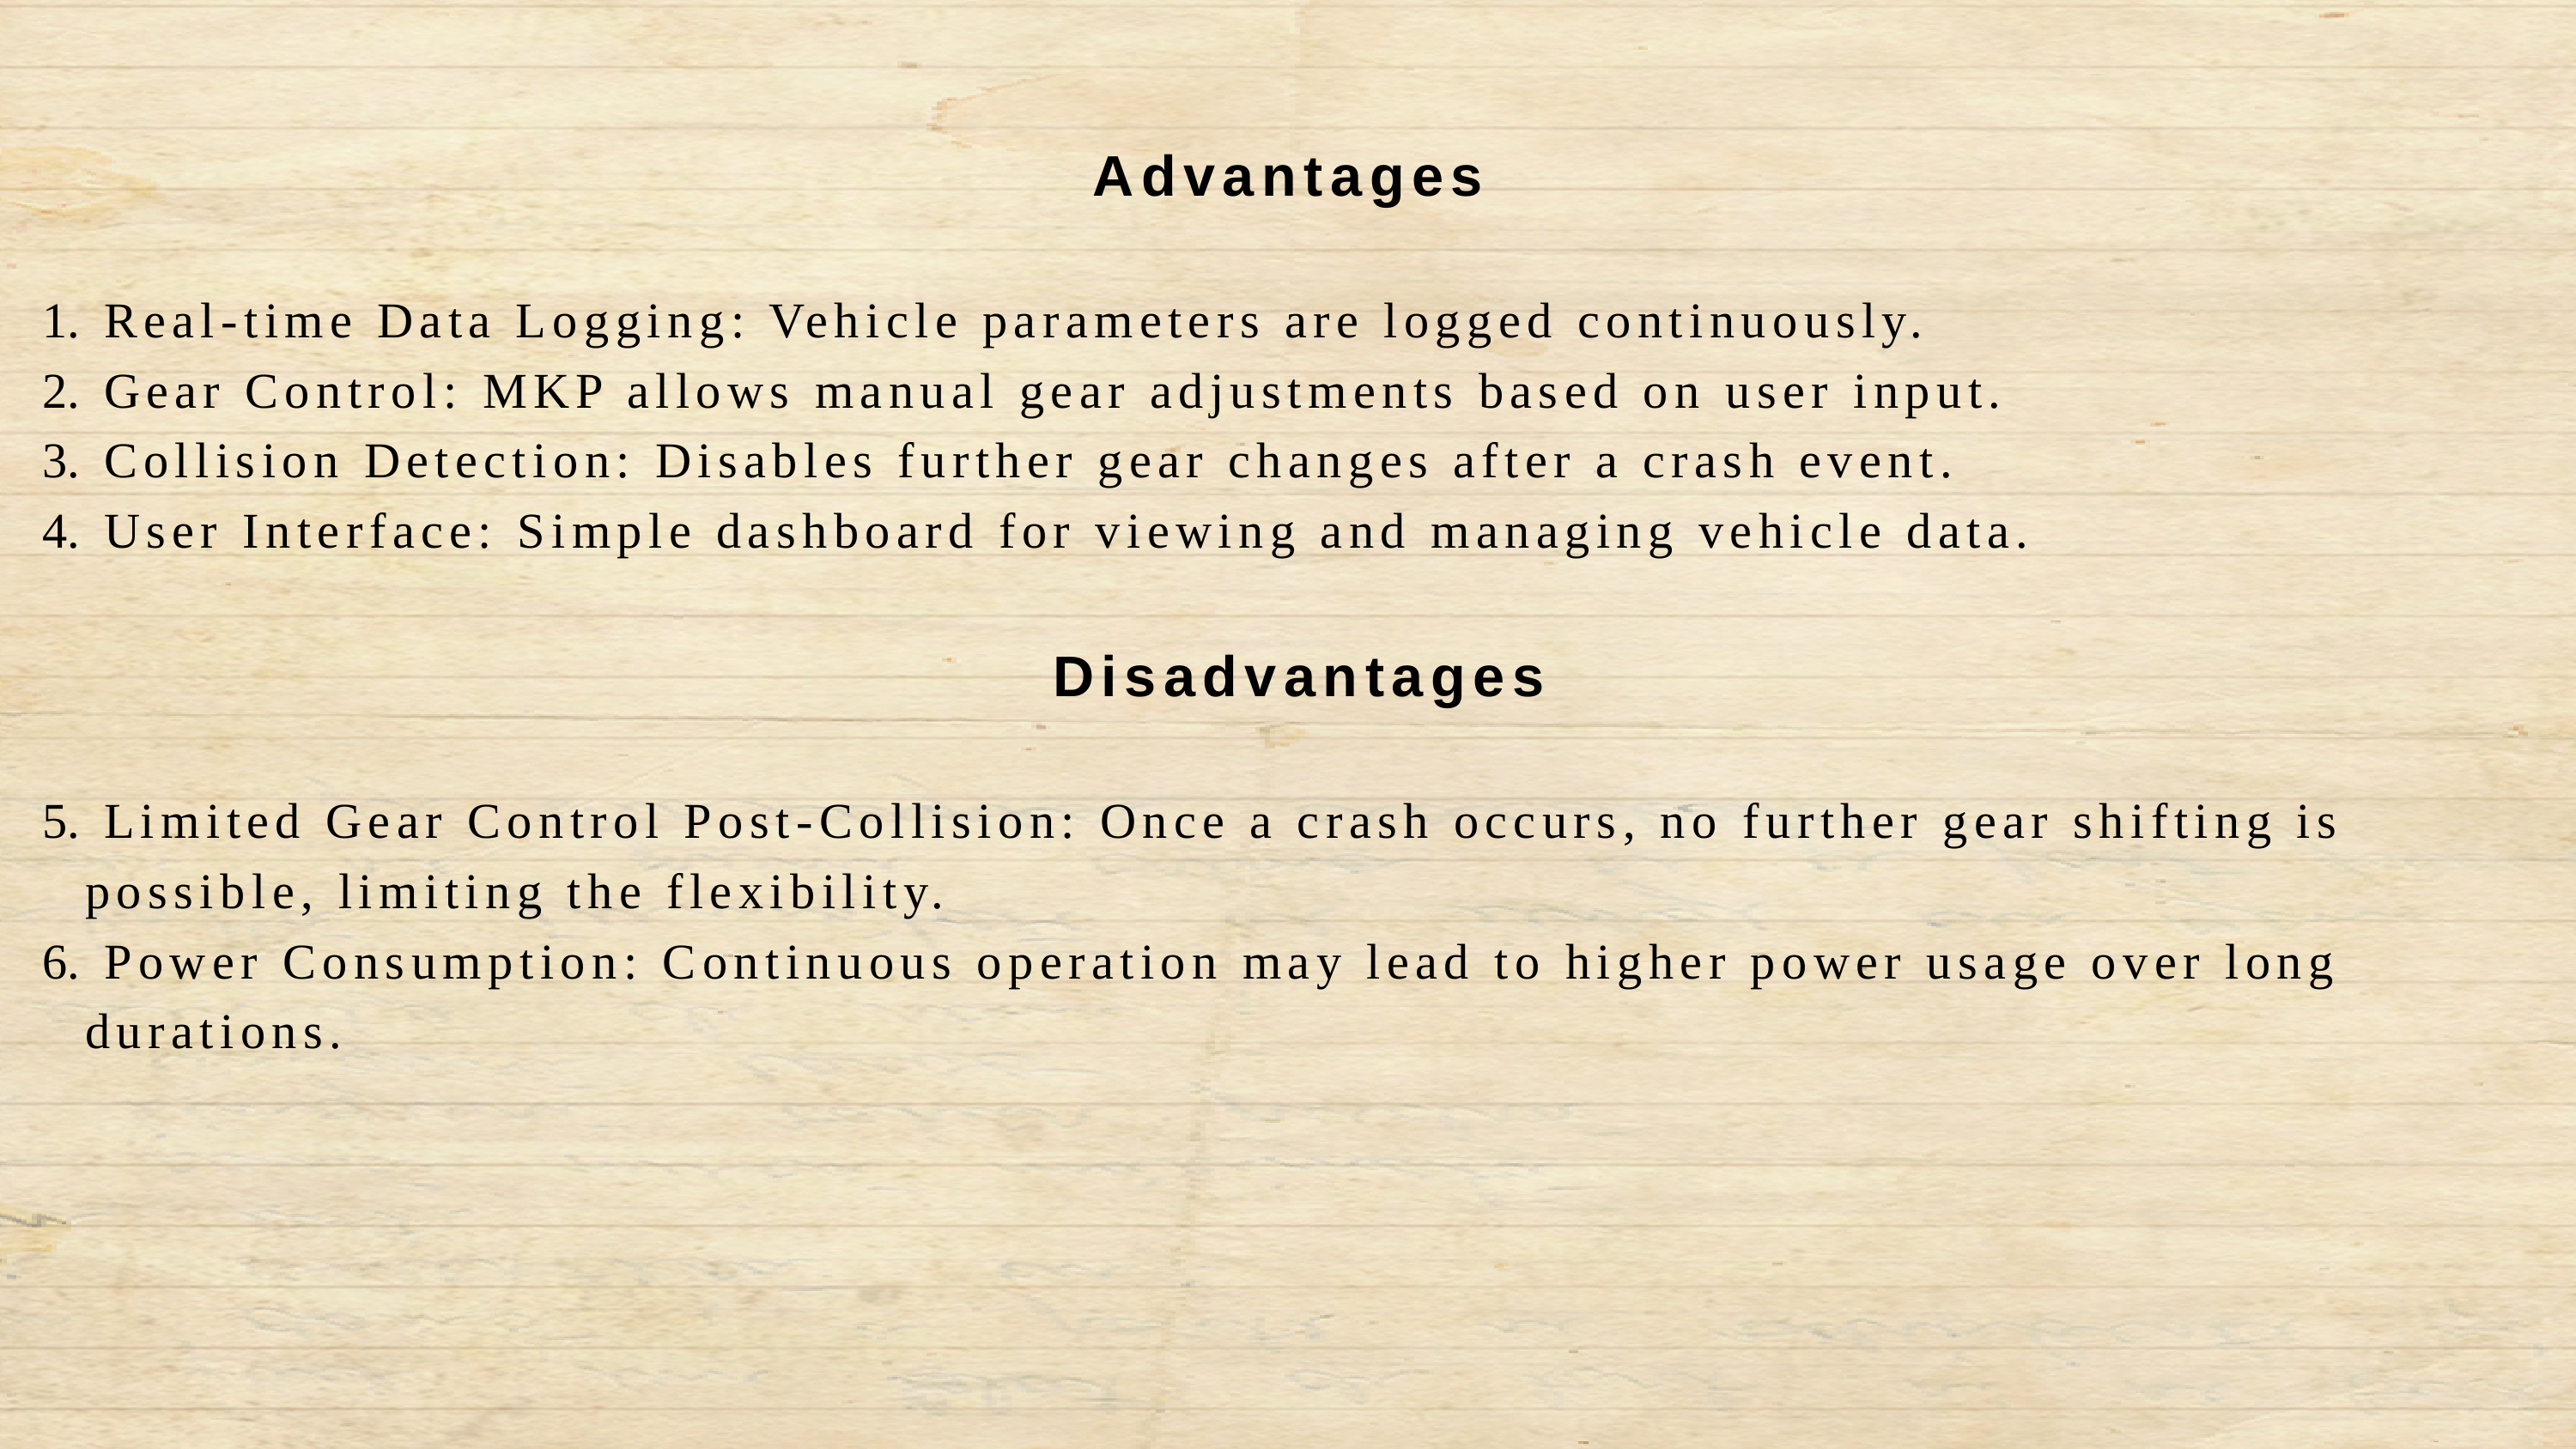

Advantages

 Real-time Data Logging: Vehicle parameters are logged continuously.
 Gear Control: MKP allows manual gear adjustments based on user input.
 Collision Detection: Disables further gear changes after a crash event.
 User Interface: Simple dashboard for viewing and managing vehicle data.

 Disadvantages

 Limited Gear Control Post-Collision: Once a crash occurs, no further gear shifting is possible, limiting the flexibility.
 Power Consumption: Continuous operation may lead to higher power usage over long durations.